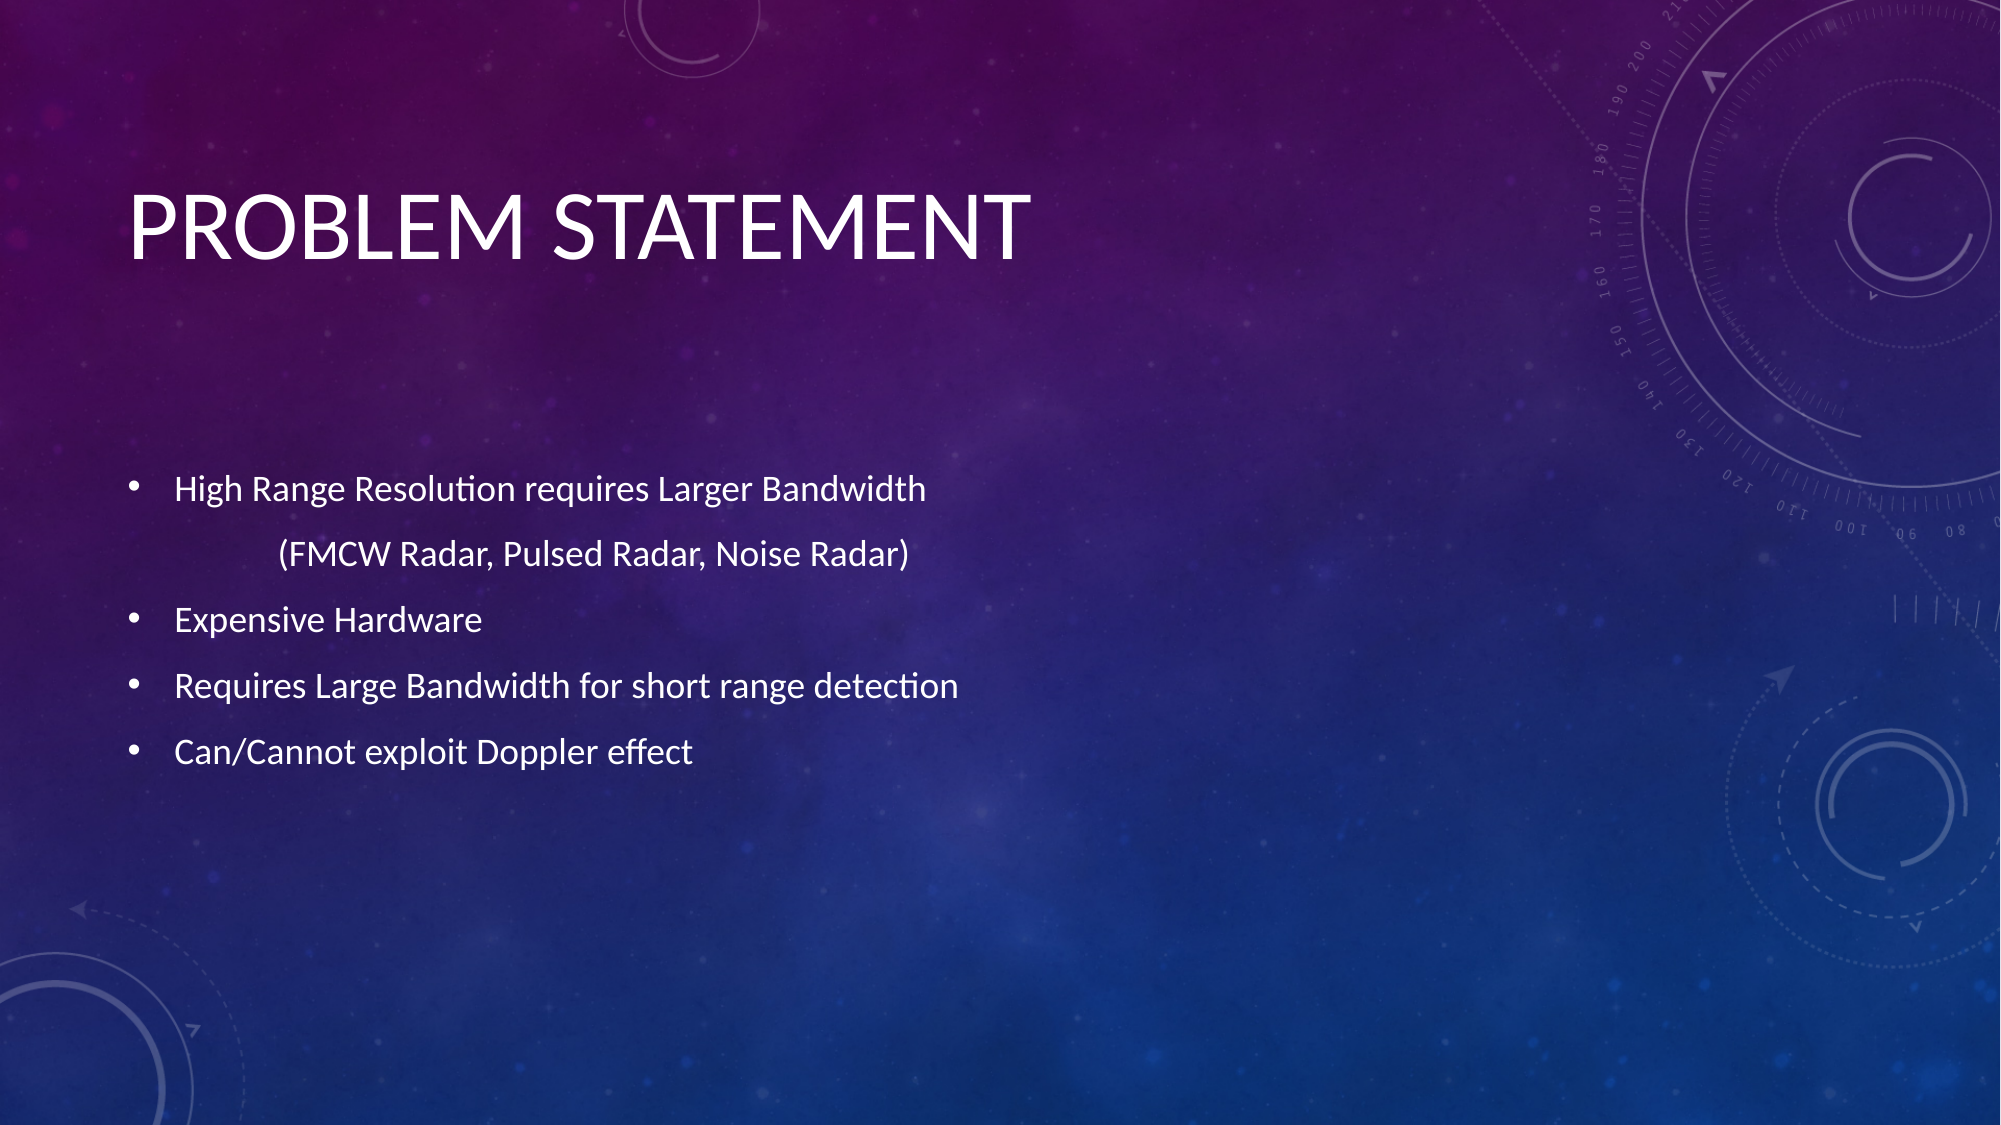

# Problem Statement
High Range Resolution requires Larger Bandwidth
	(FMCW Radar, Pulsed Radar, Noise Radar)
Expensive Hardware
Requires Large Bandwidth for short range detection
Can/Cannot exploit Doppler effect